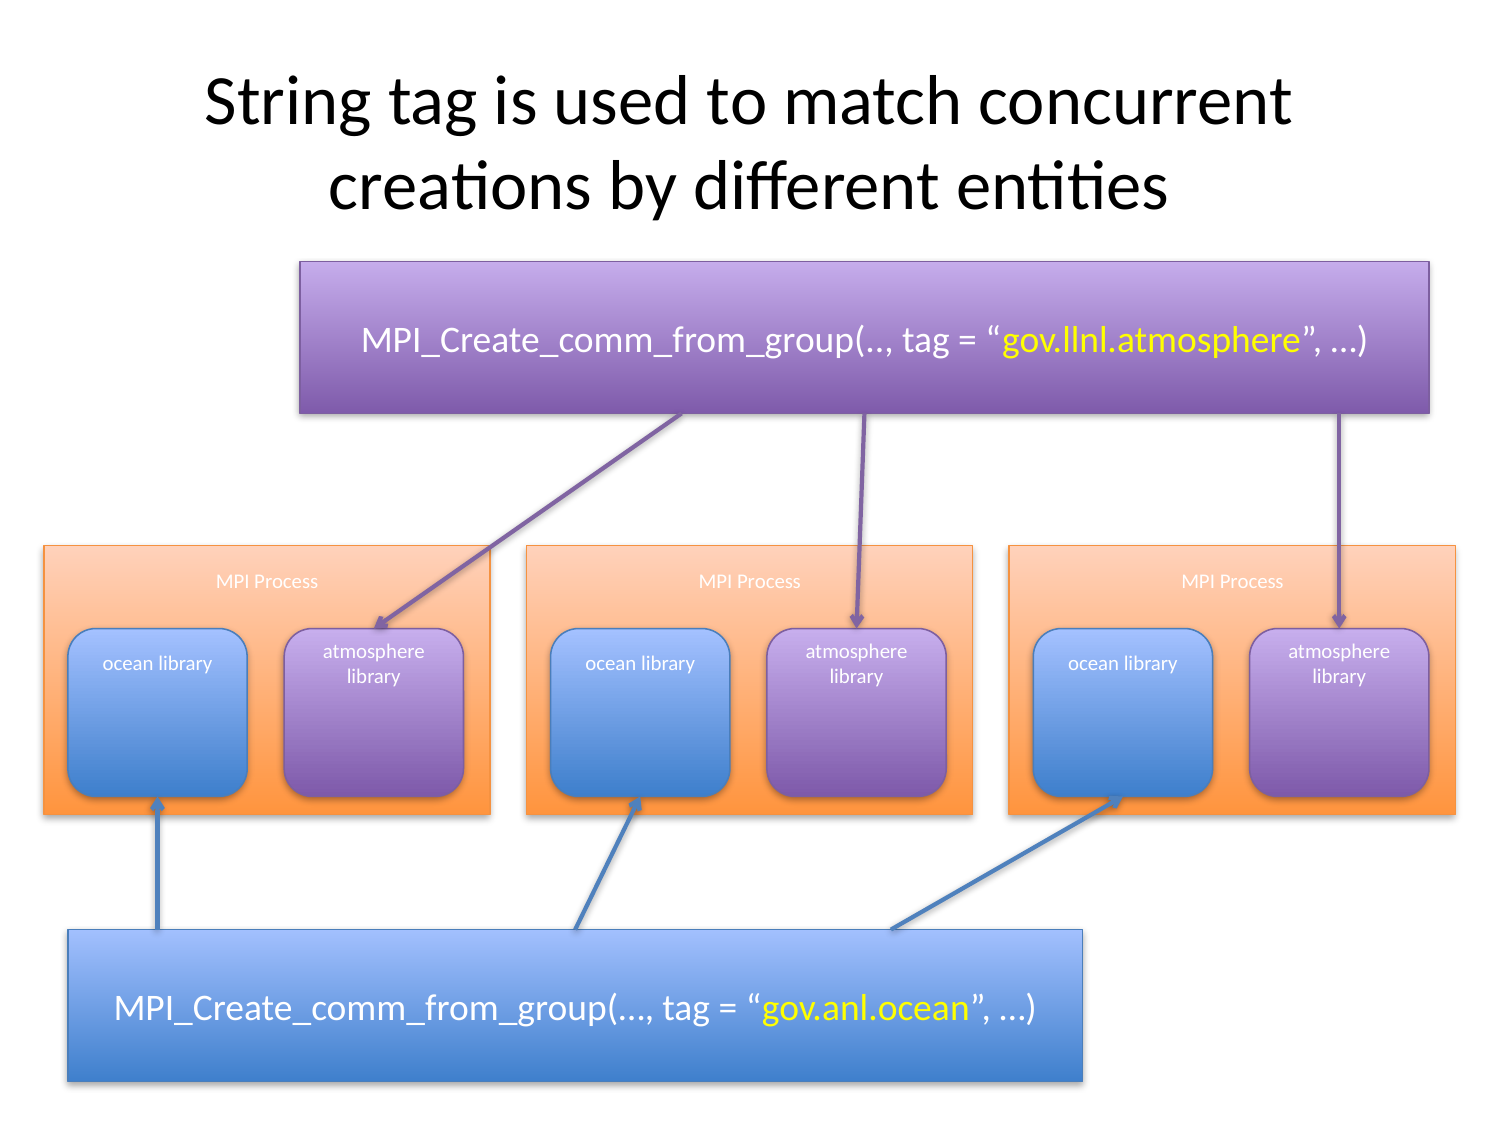

# String tag is used to match concurrent creations by different entities
MPI_Create_comm_from_group(.., tag = “gov.llnl.atmosphere”, …)
MPI Process

atmosphere library

ocean library

MPI Process

atmosphere library

ocean library

MPI Process

atmosphere library

ocean library

MPI_Create_comm_from_group(…, tag = “gov.anl.ocean”, …)